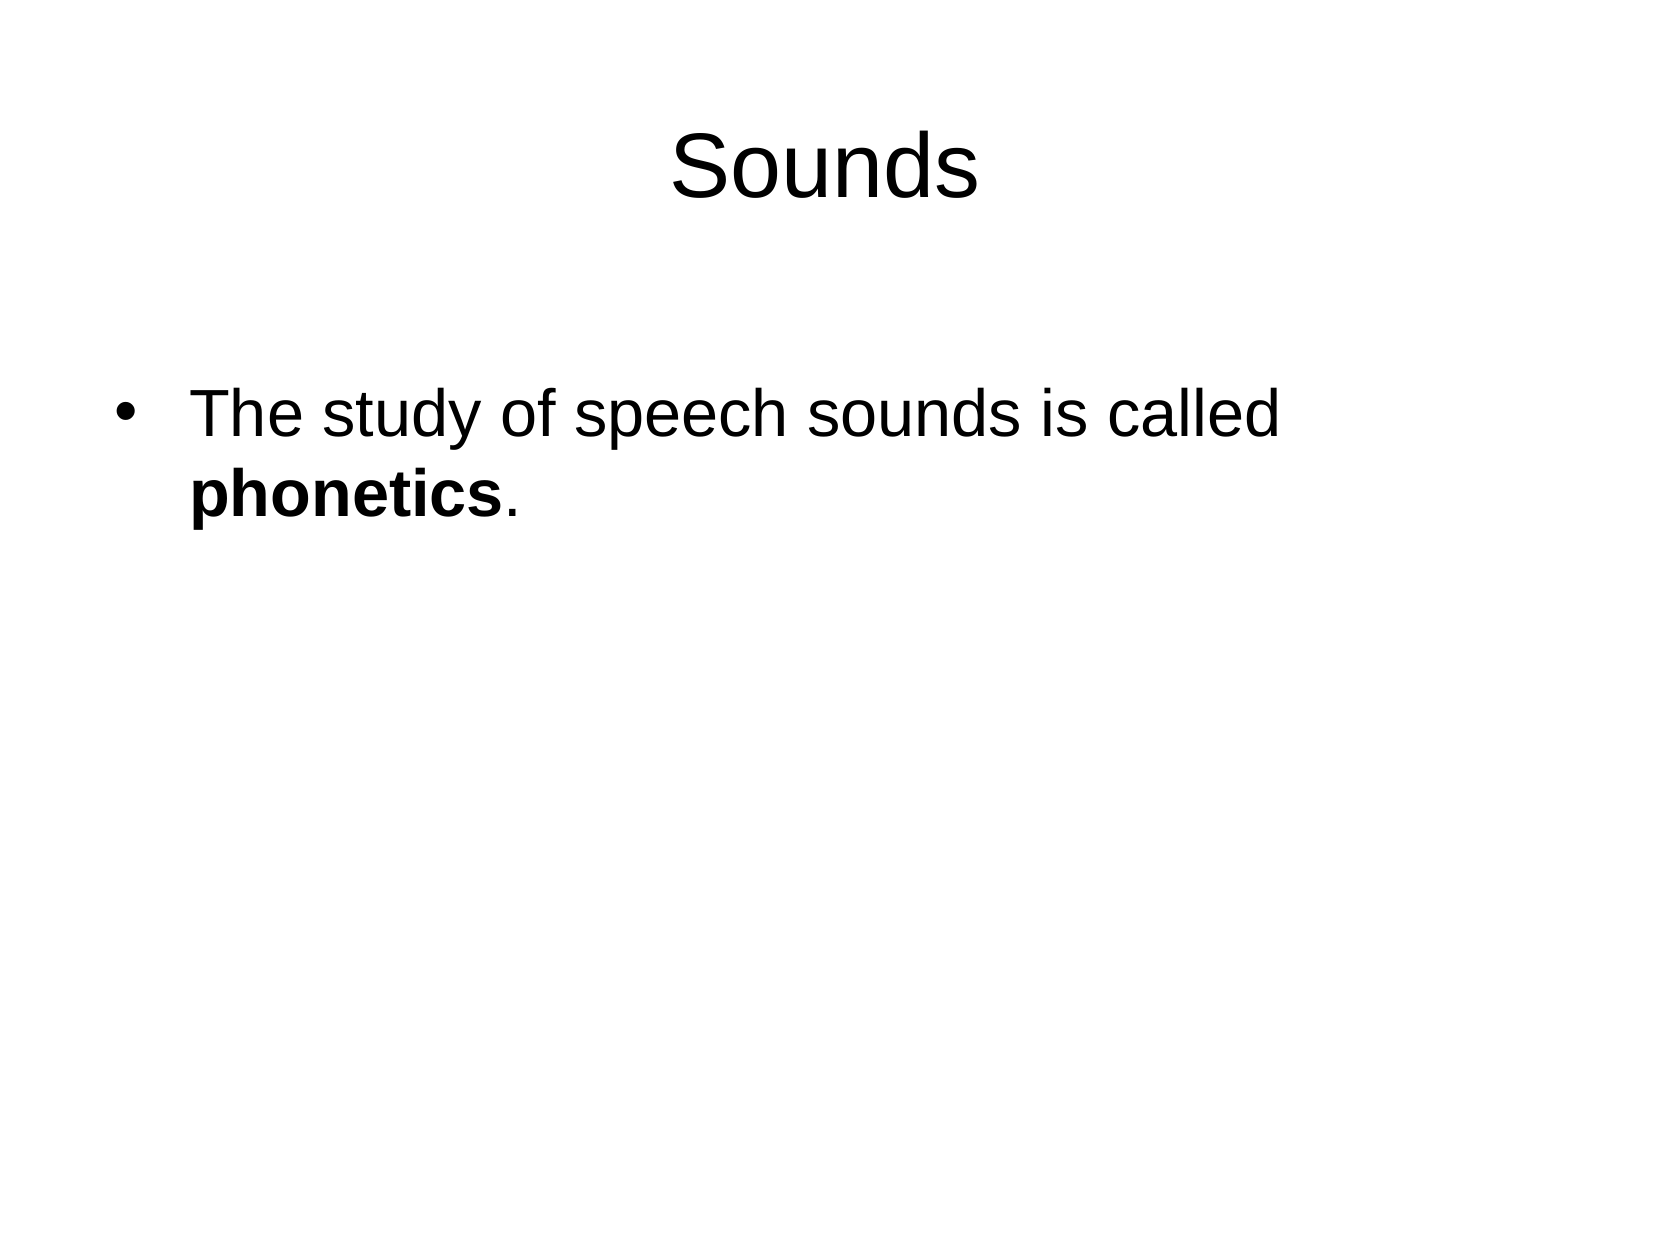

Sounds
The study of speech sounds is called phonetics.